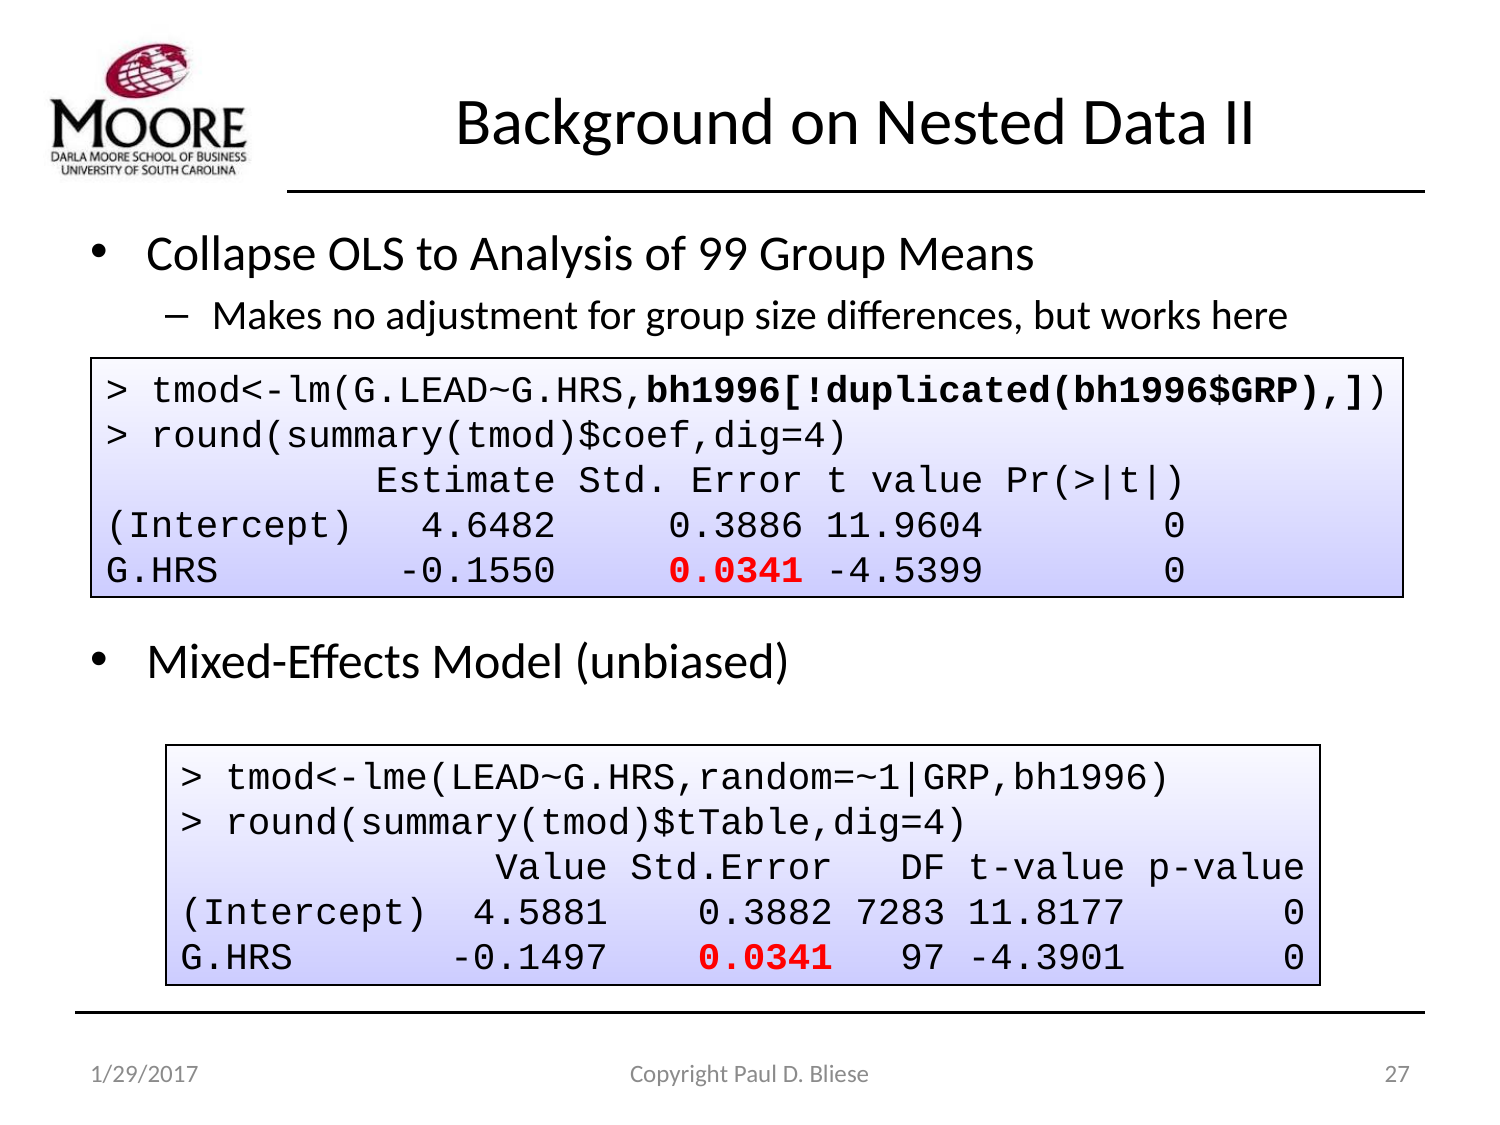

# Background on Nested Data II
Collapse OLS to Analysis of 99 Group Means
Makes no adjustment for group size differences, but works here

Mixed-Effects Model (unbiased)

> tmod<-lm(G.LEAD~G.HRS,bh1996[!duplicated(bh1996$GRP),])
> round(summary(tmod)$coef,dig=4)
            Estimate Std. Error t value Pr(>|t|)
(Intercept)   4.6482     0.3886 11.9604        0
G.HRS        -0.1550     0.0341 -4.5399        0
> tmod<-lme(LEAD~G.HRS,random=~1|GRP,bh1996)
> round(summary(tmod)$tTable,dig=4)
              Value Std.Error   DF t-value p-value
(Intercept)  4.5881    0.3882 7283 11.8177       0
G.HRS       -0.1497    0.0341   97 -4.3901       0
1/29/2017
Copyright Paul D. Bliese
27